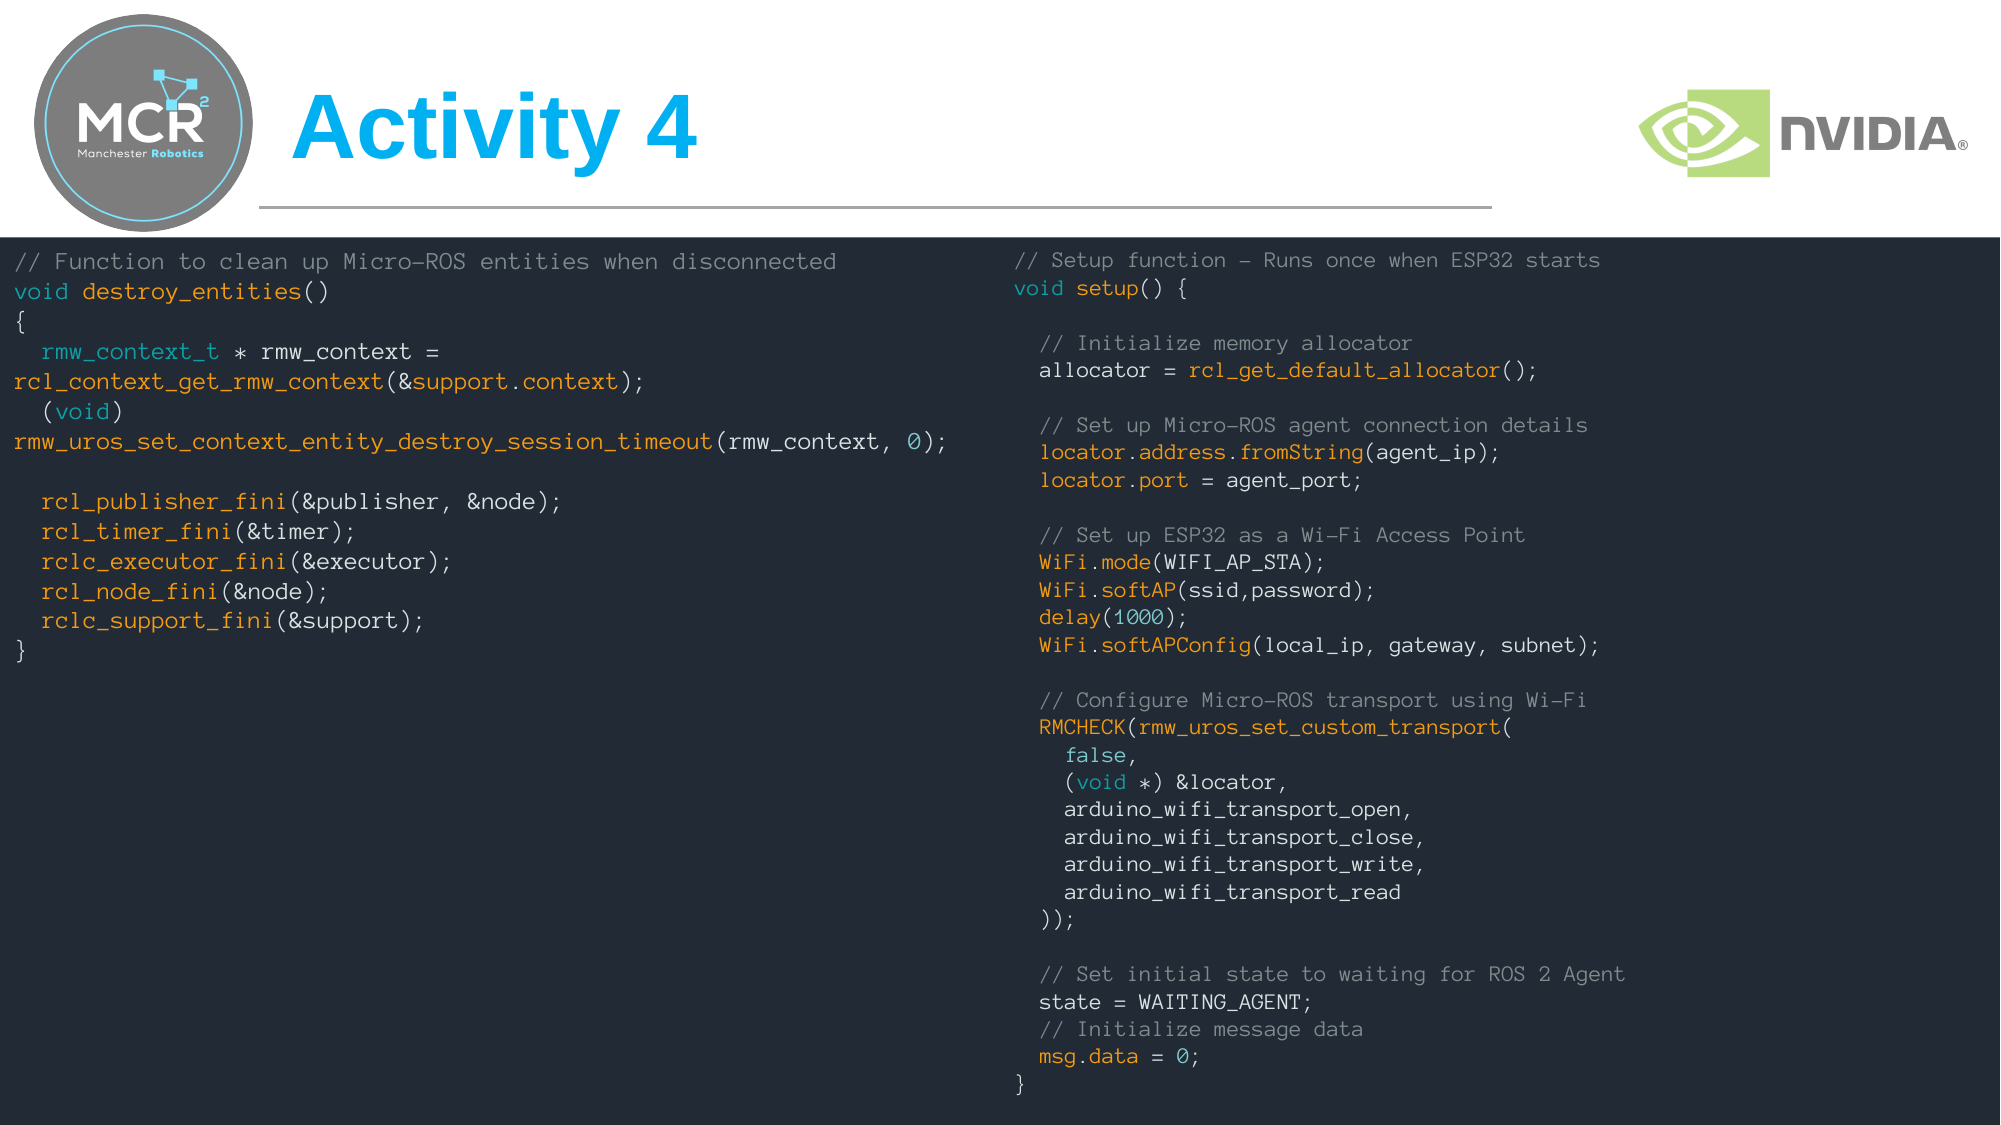

# Activity 4
// Function to clean up Micro-ROS entities when disconnected
void destroy_entities()
{
  rmw_context_t * rmw_context = rcl_context_get_rmw_context(&support.context);
  (void) rmw_uros_set_context_entity_destroy_session_timeout(rmw_context, 0);
  rcl_publisher_fini(&publisher, &node);
  rcl_timer_fini(&timer);
  rclc_executor_fini(&executor);
  rcl_node_fini(&node);
  rclc_support_fini(&support);
}
// Setup function - Runs once when ESP32 starts
void setup() {
  // Initialize memory allocator
  allocator = rcl_get_default_allocator();
  // Set up Micro-ROS agent connection details
  locator.address.fromString(agent_ip);
  locator.port = agent_port;
  // Set up ESP32 as a Wi-Fi Access Point
  WiFi.mode(WIFI_AP_STA);
  WiFi.softAP(ssid,password);
  delay(1000);
  WiFi.softAPConfig(local_ip, gateway, subnet);
  // Configure Micro-ROS transport using Wi-Fi
  RMCHECK(rmw_uros_set_custom_transport(
    false,
    (void *) &locator,
    arduino_wifi_transport_open,
    arduino_wifi_transport_close,
    arduino_wifi_transport_write,
    arduino_wifi_transport_read
  ));
  // Set initial state to waiting for ROS 2 Agent
  state = WAITING_AGENT;
  // Initialize message data
  msg.data = 0;
}